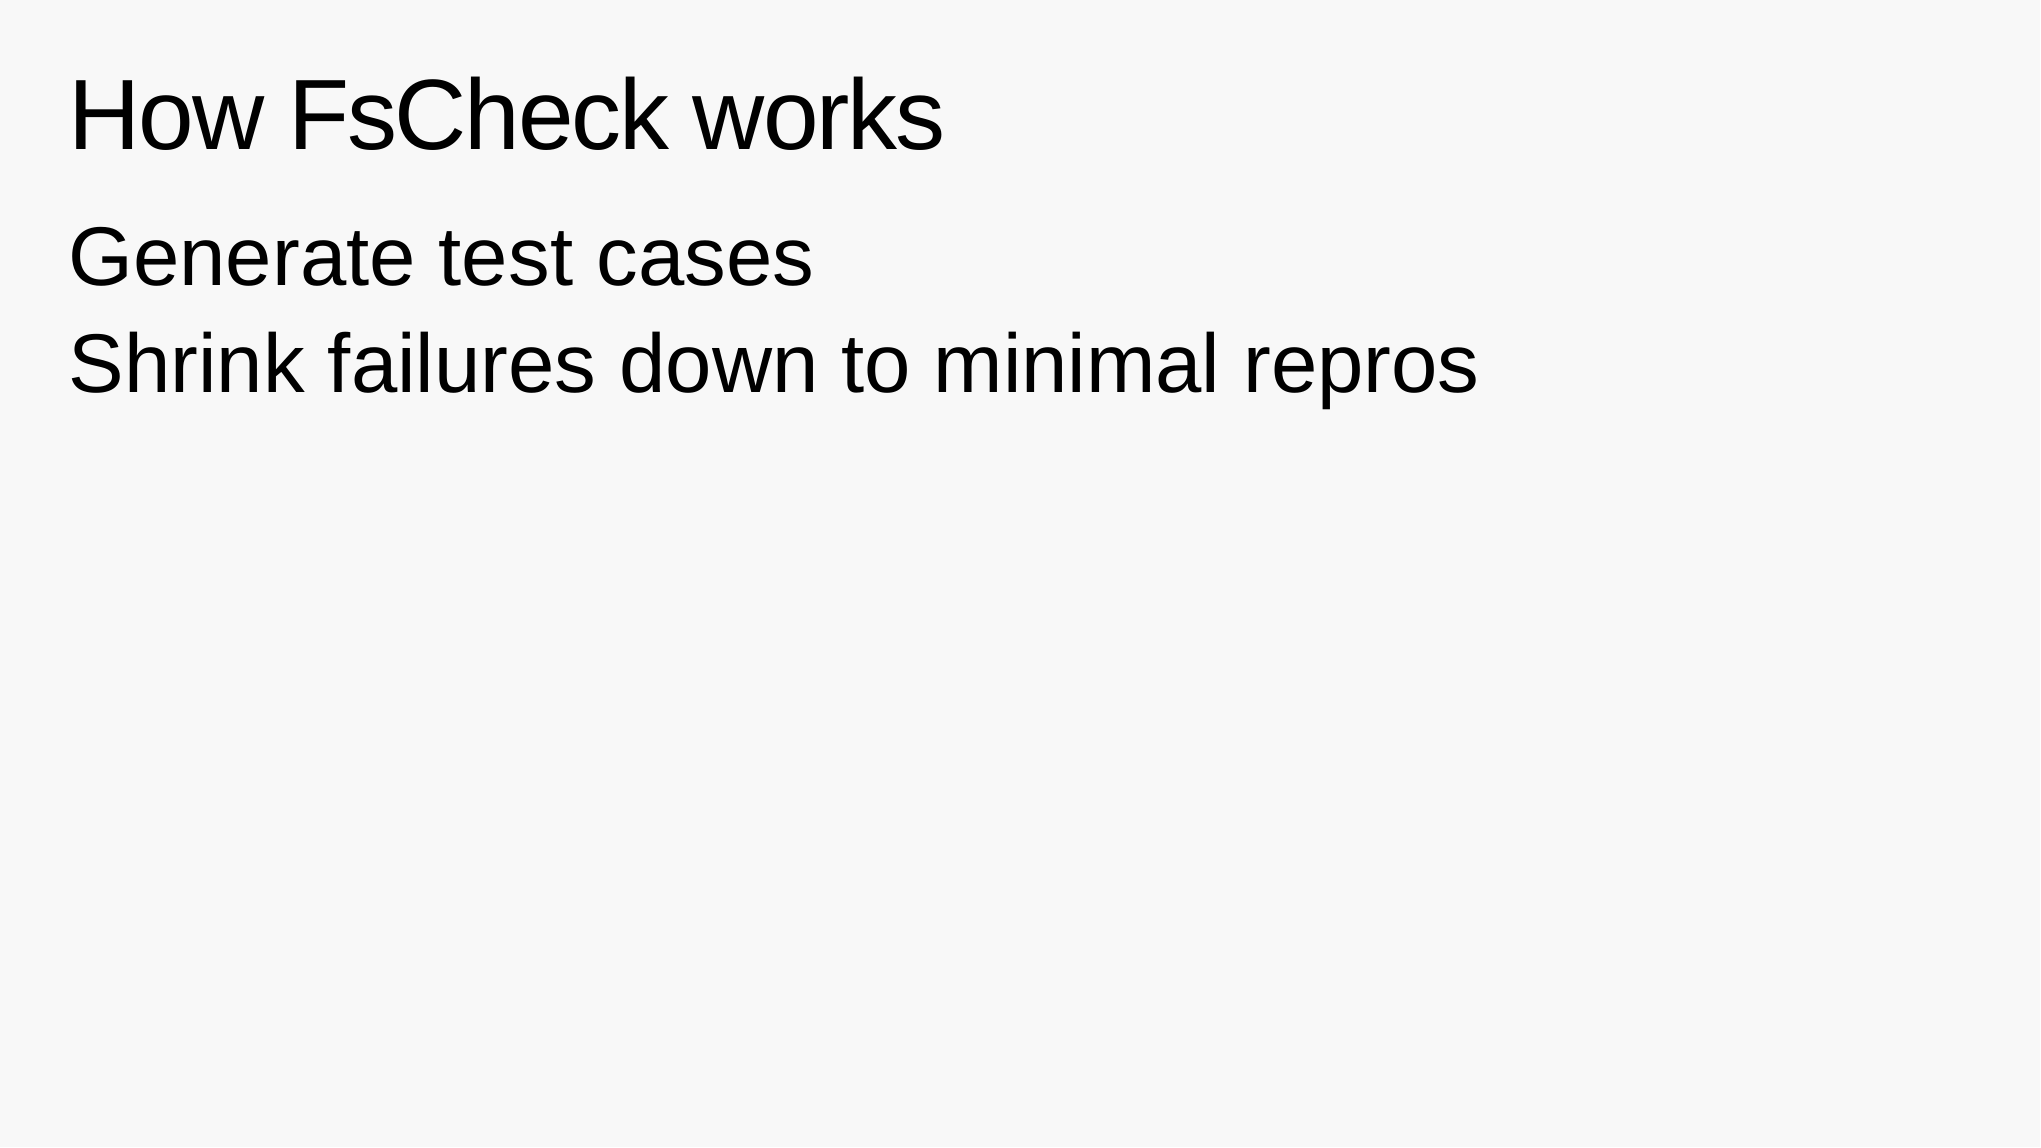

# How FsCheck works
Generate test cases
Shrink failures down to minimal repros